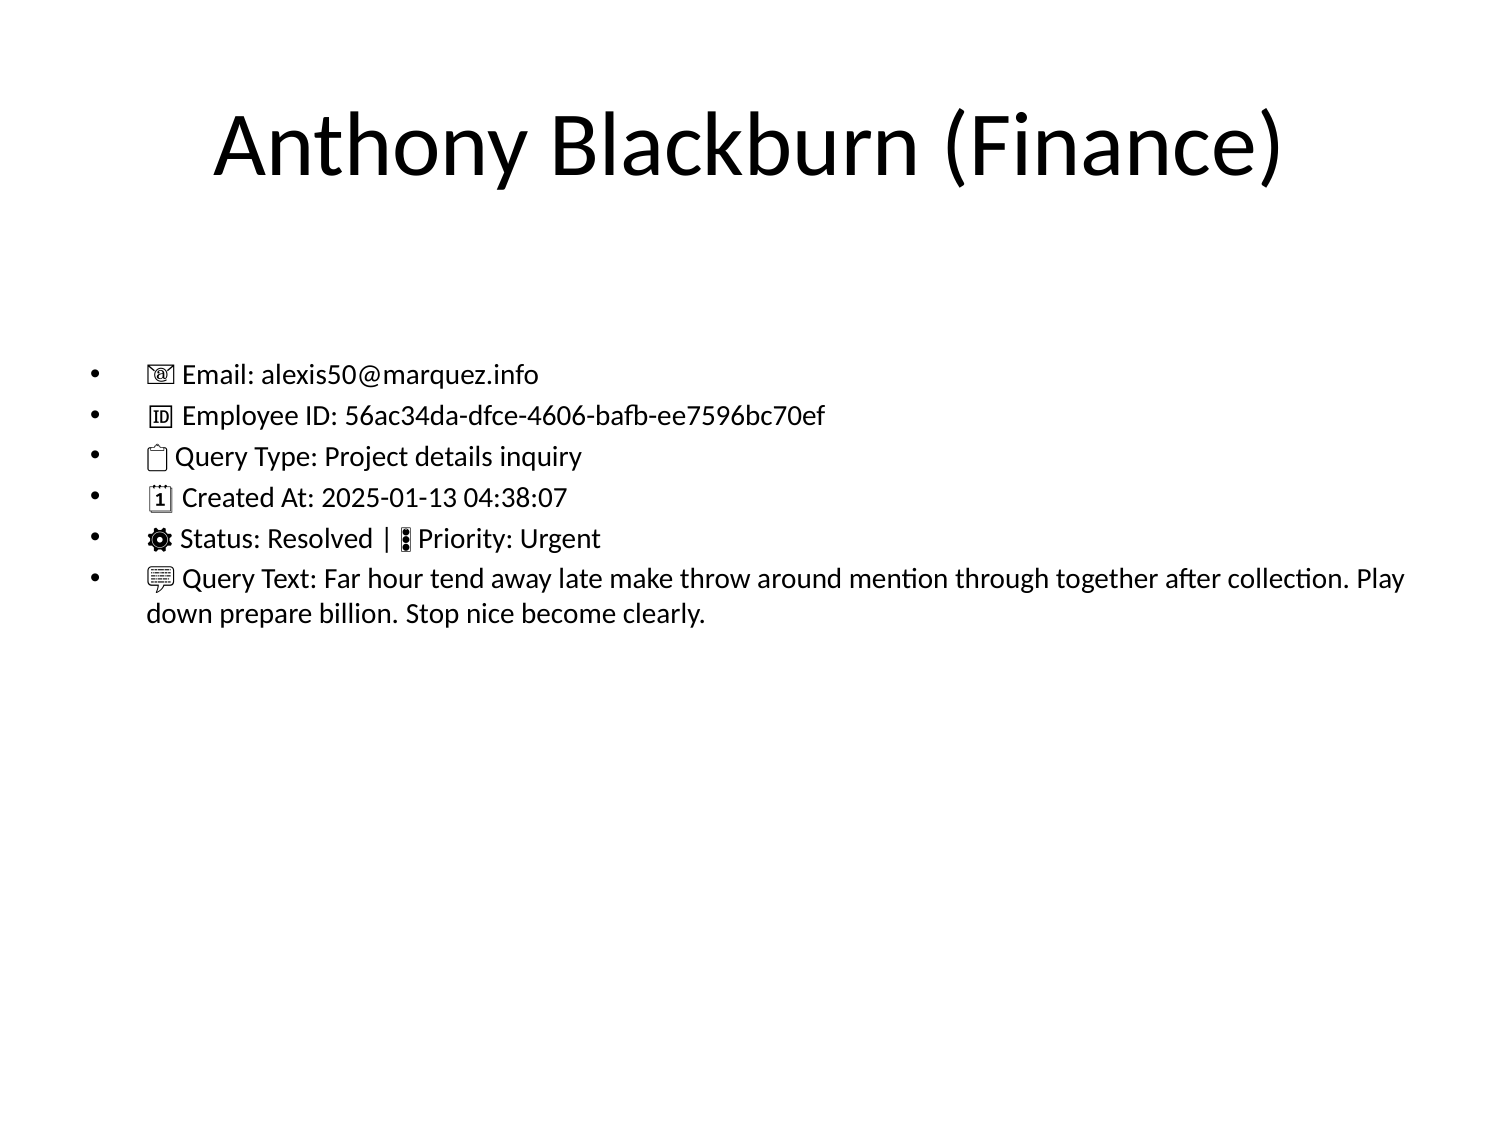

# Anthony Blackburn (Finance)

📧 Email: alexis50@marquez.info
🆔 Employee ID: 56ac34da-dfce-4606-bafb-ee7596bc70ef
📋 Query Type: Project details inquiry
🗓 Created At: 2025-01-13 04:38:07
⚙ Status: Resolved | 🚦 Priority: Urgent
💬 Query Text: Far hour tend away late make throw around mention through together after collection. Play down prepare billion. Stop nice become clearly.